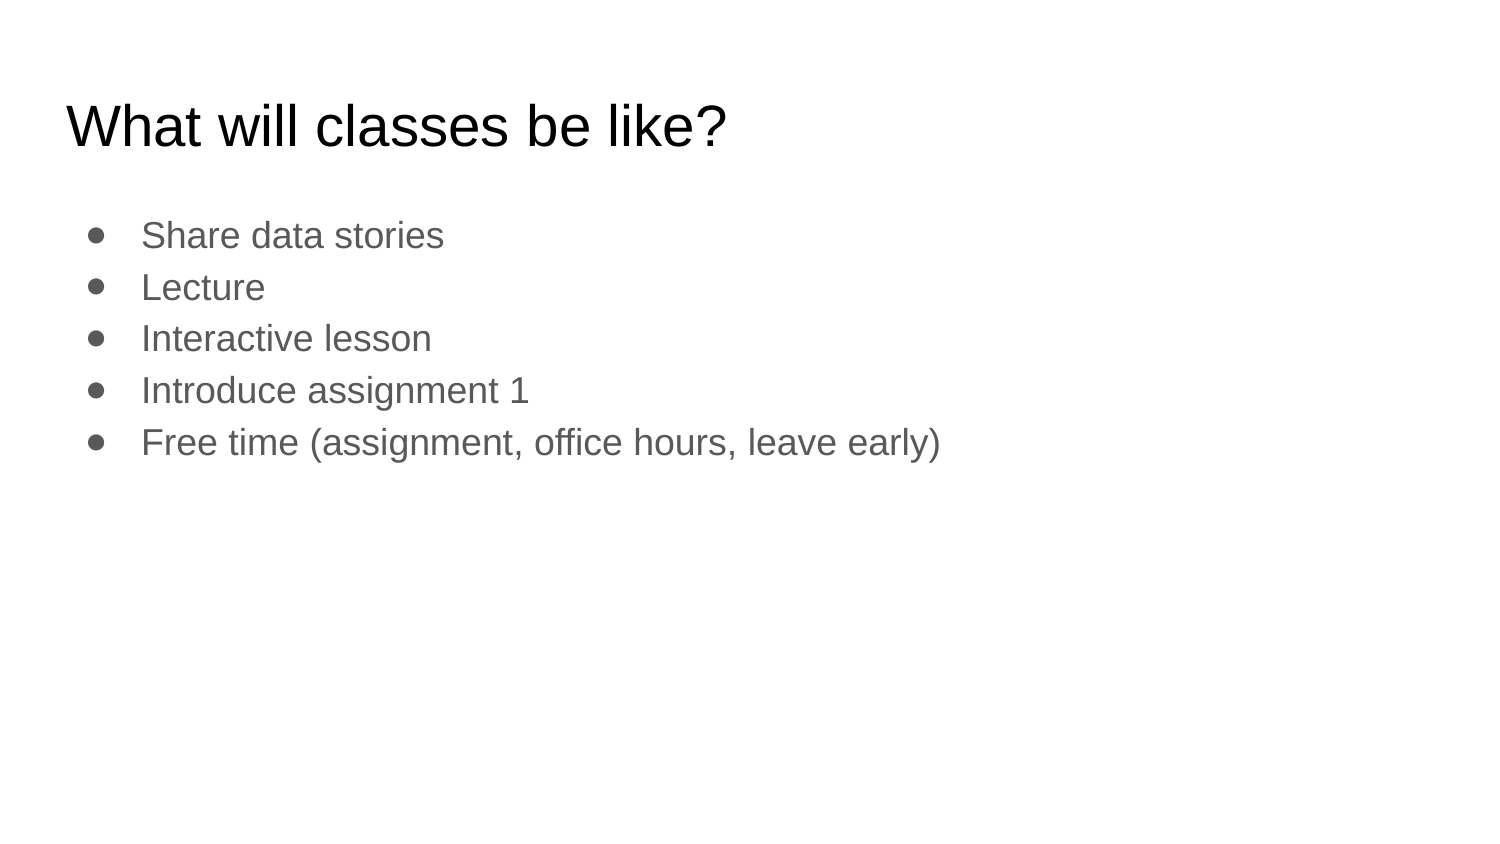

# What will classes be like?
Share data stories
Lecture
Interactive lesson
Introduce assignment 1
Free time (assignment, office hours, leave early)